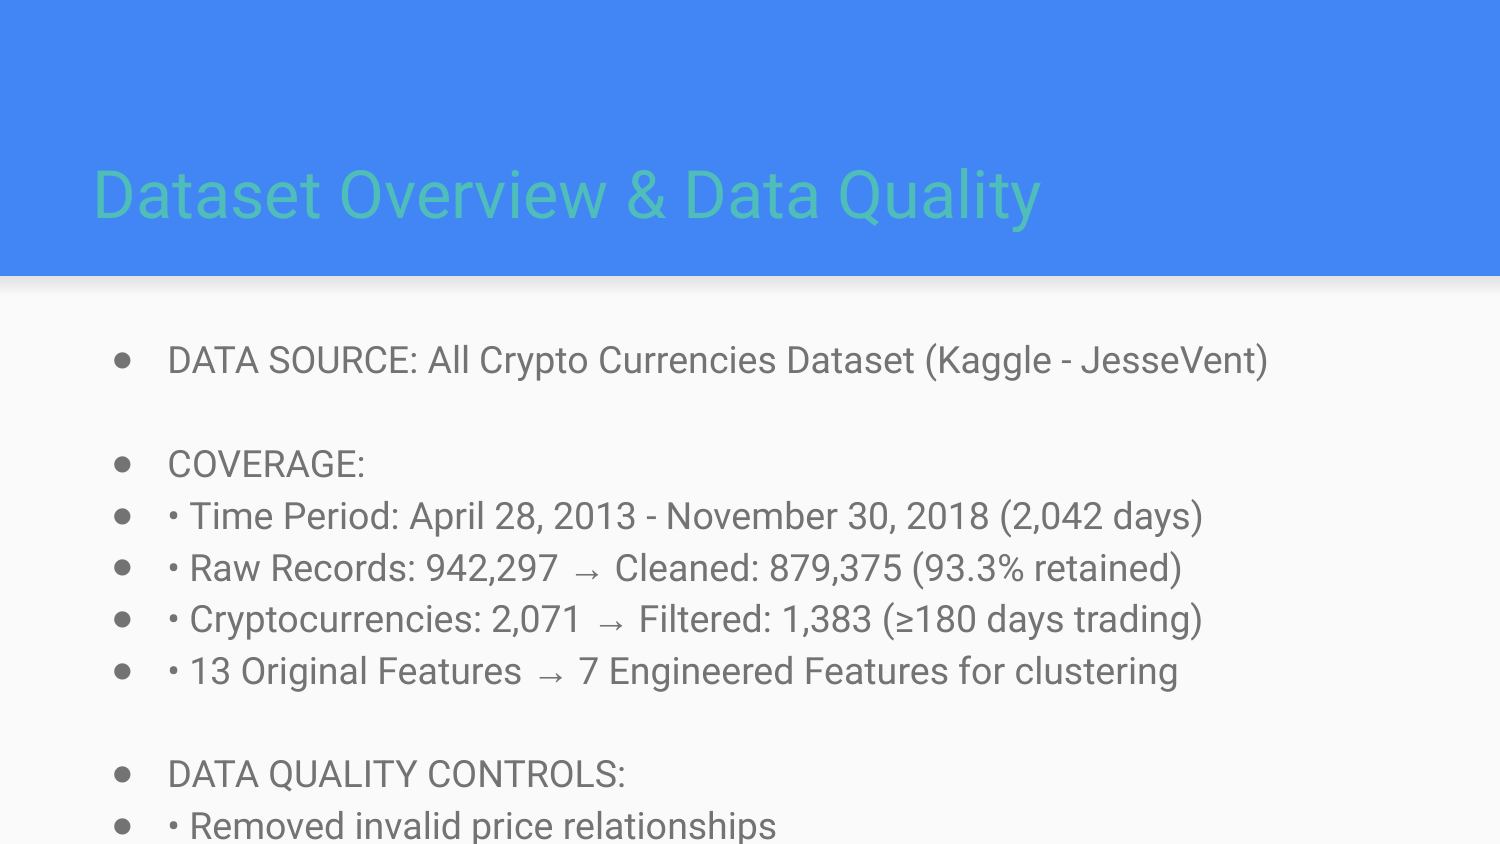

# Dataset Overview & Data Quality
DATA SOURCE: All Crypto Currencies Dataset (Kaggle - JesseVent)

COVERAGE:
• Time Period: April 28, 2013 - November 30, 2018 (2,042 days)
• Raw Records: 942,297 → Cleaned: 879,375 (93.3% retained)
• Cryptocurrencies: 2,071 → Filtered: 1,383 (≥180 days trading)
• 13 Original Features → 7 Engineered Features for clustering

DATA QUALITY CONTROLS:
• Removed invalid price relationships
• Handled 63 duplicate symbols
• Filtered low-activity coins (minimum 180 days)
• Created year-wise datasets for temporal analysis

VISUALIZATION: data_preparation.ipynb shows distribution patterns